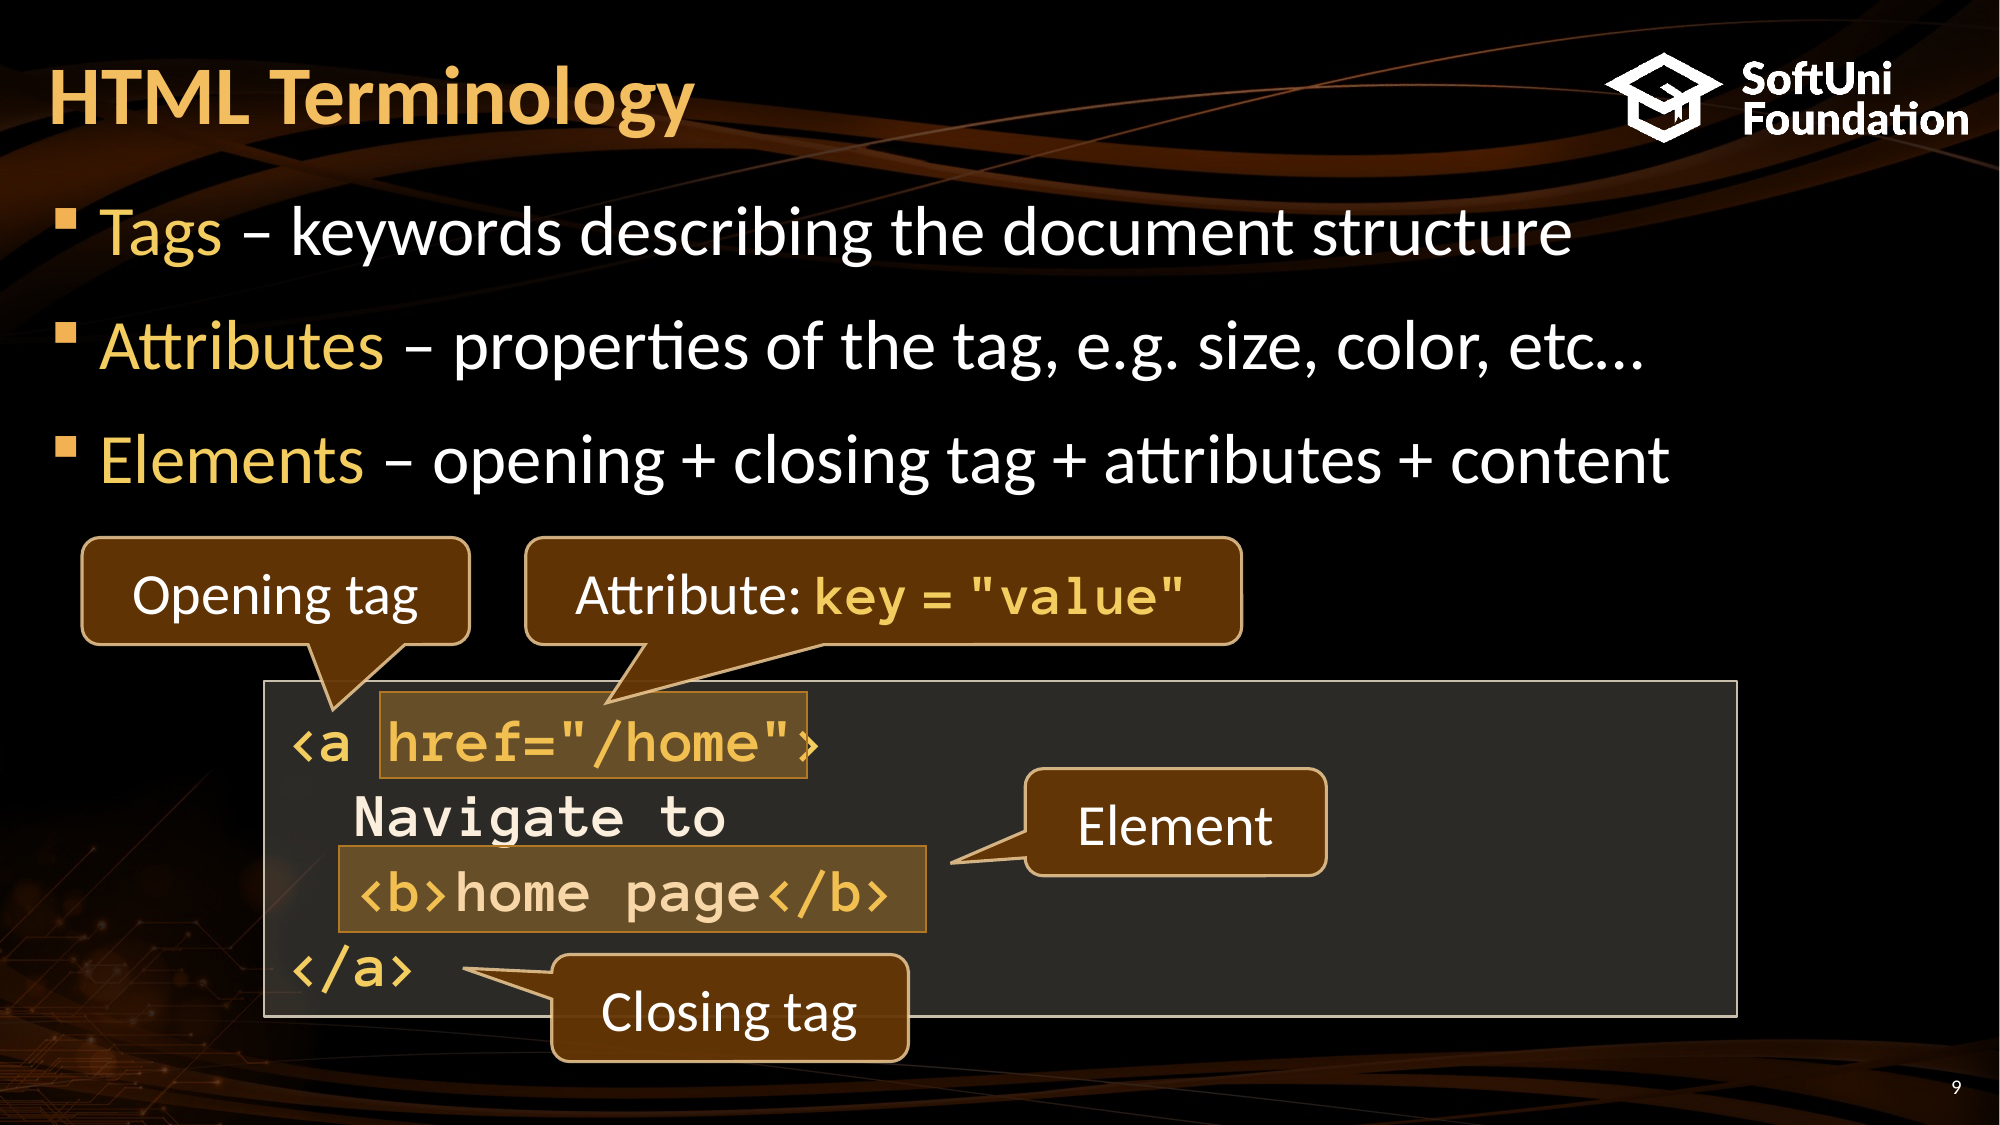

# HTML Terminology
Tags – keywords describing the document structure
Attributes – properties of the tag, e.g. size, color, etc…
Elements – opening + closing tag + attributes + content
Opening tag
Attribute: key = "value"
<a href="/home">
  Navigate to
  <b>home page</b>
</a>

Element

Closing tag
9